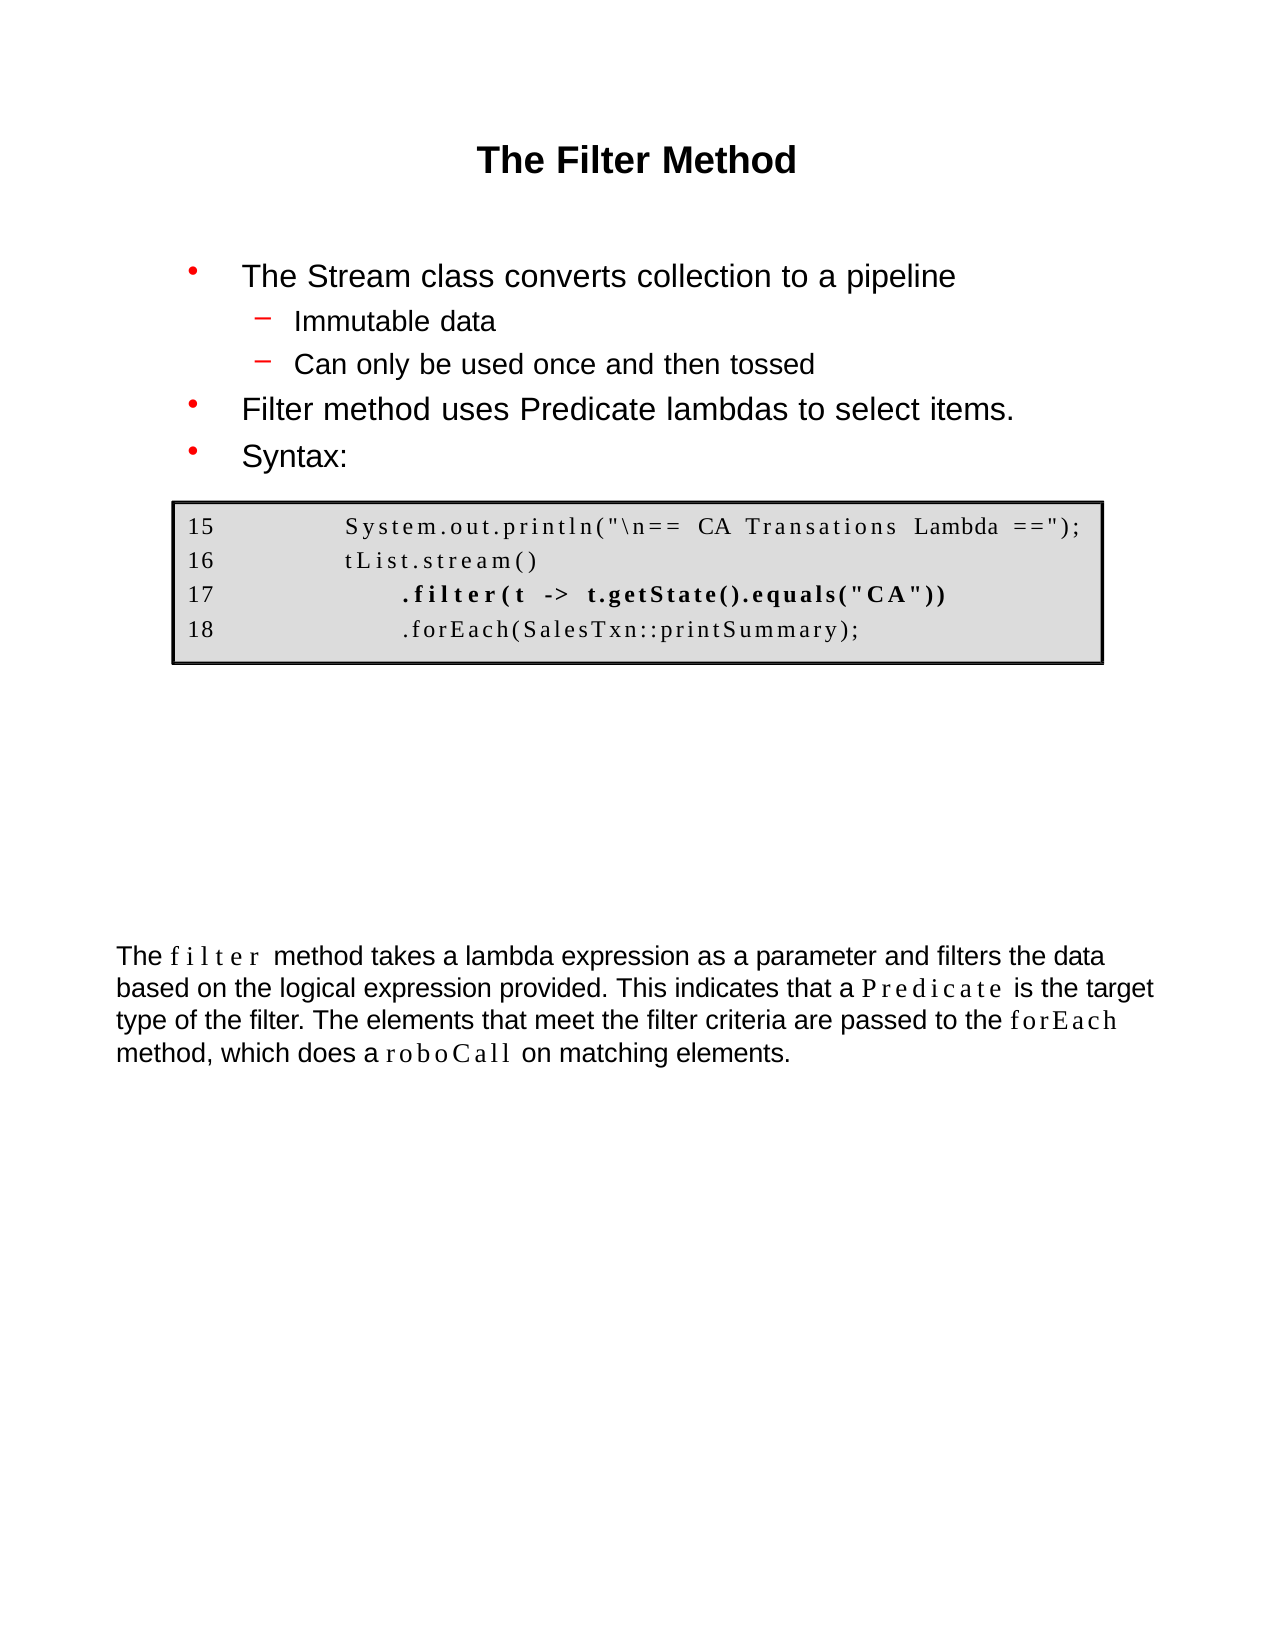

The Filter Method

The Stream class converts collection to a pipeline
Immutable data
Can only be used once and then tossed
Filter method uses Predicate lambdas to select items.
Syntax:

15
16
17
18
System.out.println("\n== CA Transations Lambda =="); tList.stream()
.filter(t -> t.getState().equals("CA"))
.forEach(SalesTxn::printSummary);

The filter method takes a lambda expression as a parameter and filters the data based on the logical expression provided. This indicates that a Predicate is the target type of the filter. The elements that meet the filter criteria are passed to the forEach method, which does a roboCall on matching elements.